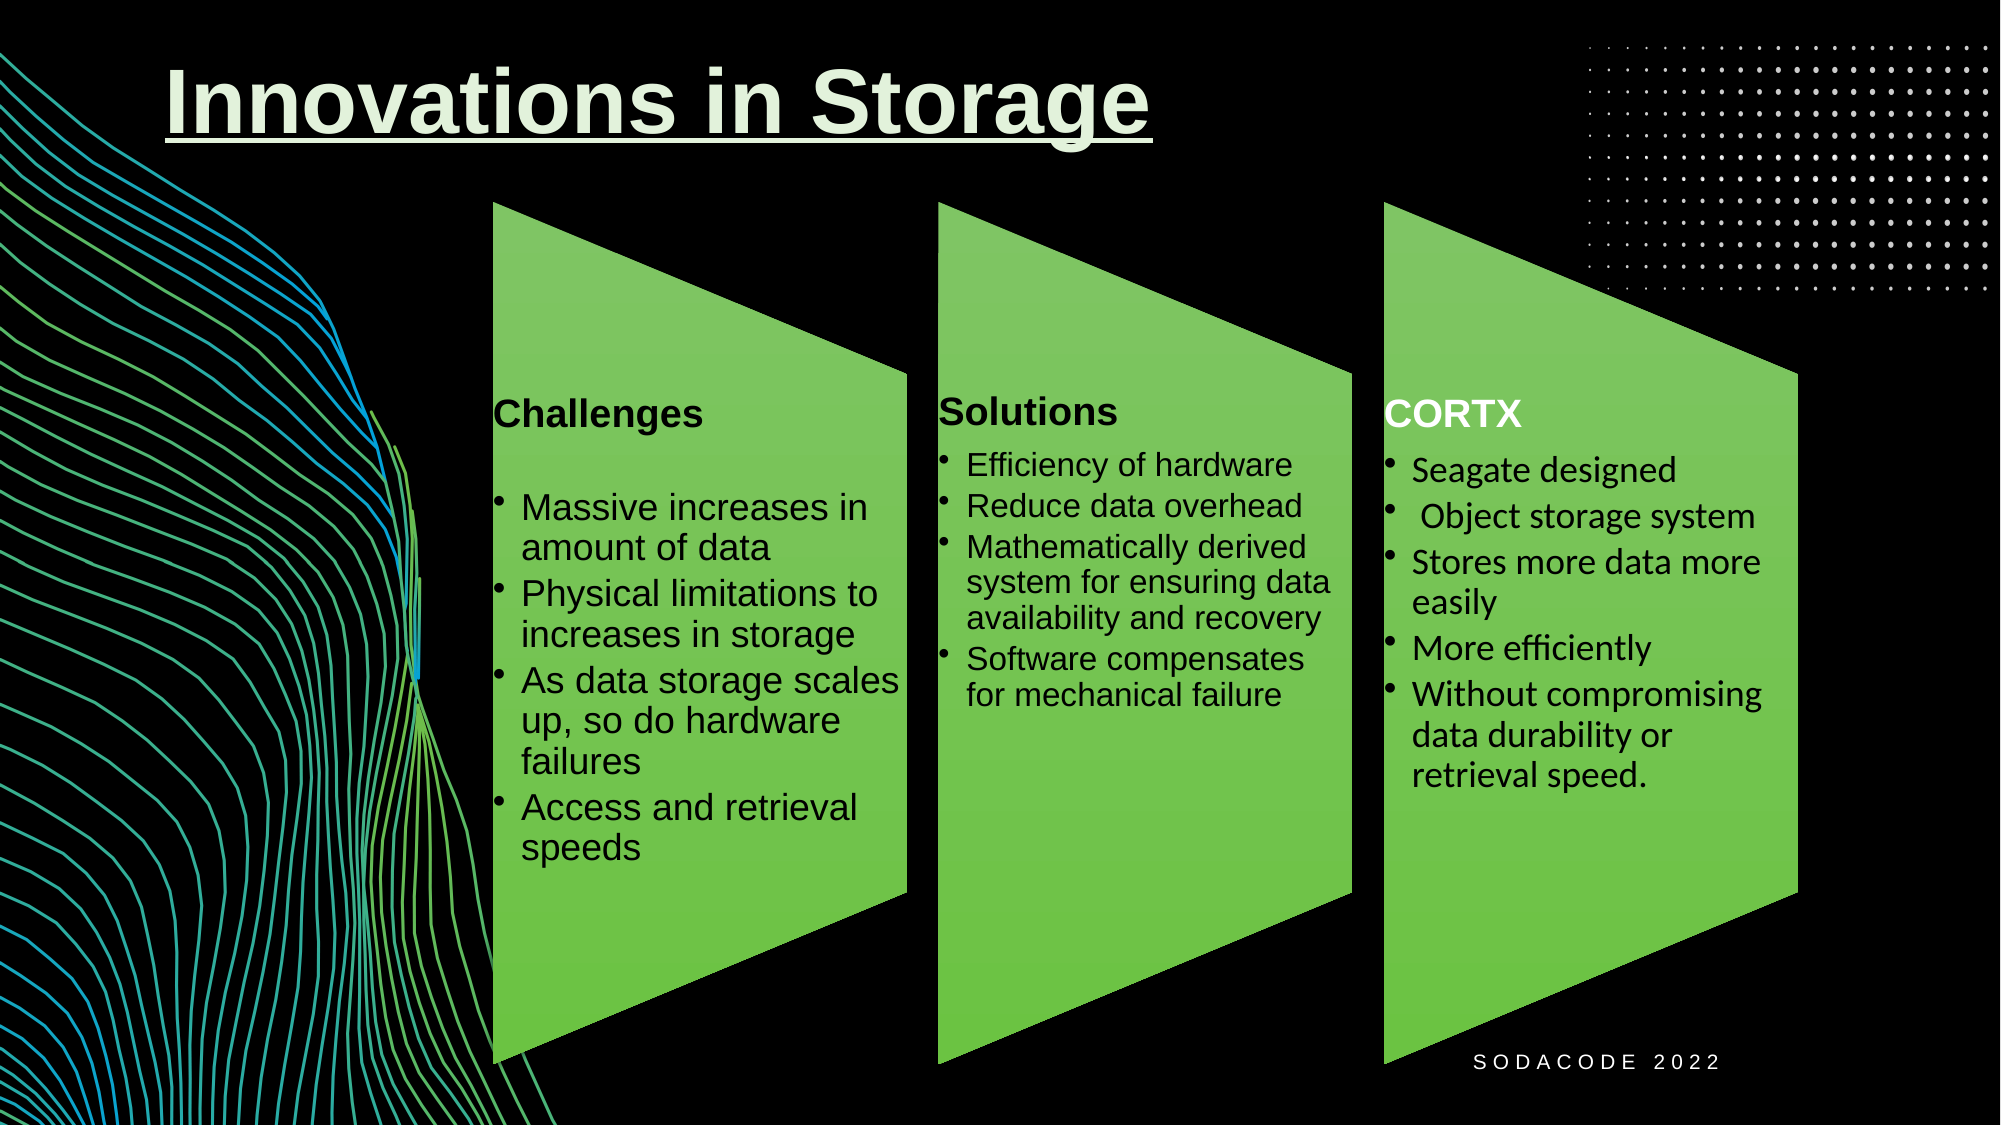

Innovations in Storage
Challenges

Massive increases in amount of data
Physical limitations to increases in storage
As data storage scales up, so do hardware failures
Access and retrieval speeds
Solutions
Efficiency of hardware
Reduce data overhead
Mathematically derived system for ensuring data availability and recovery
Software compensates for mechanical failure
CORTX
Seagate designed
 Object storage system
Stores more data more easily
More efficiently
Without compromising data durability or retrieval speed.
Click to add text
SODACODE 2022